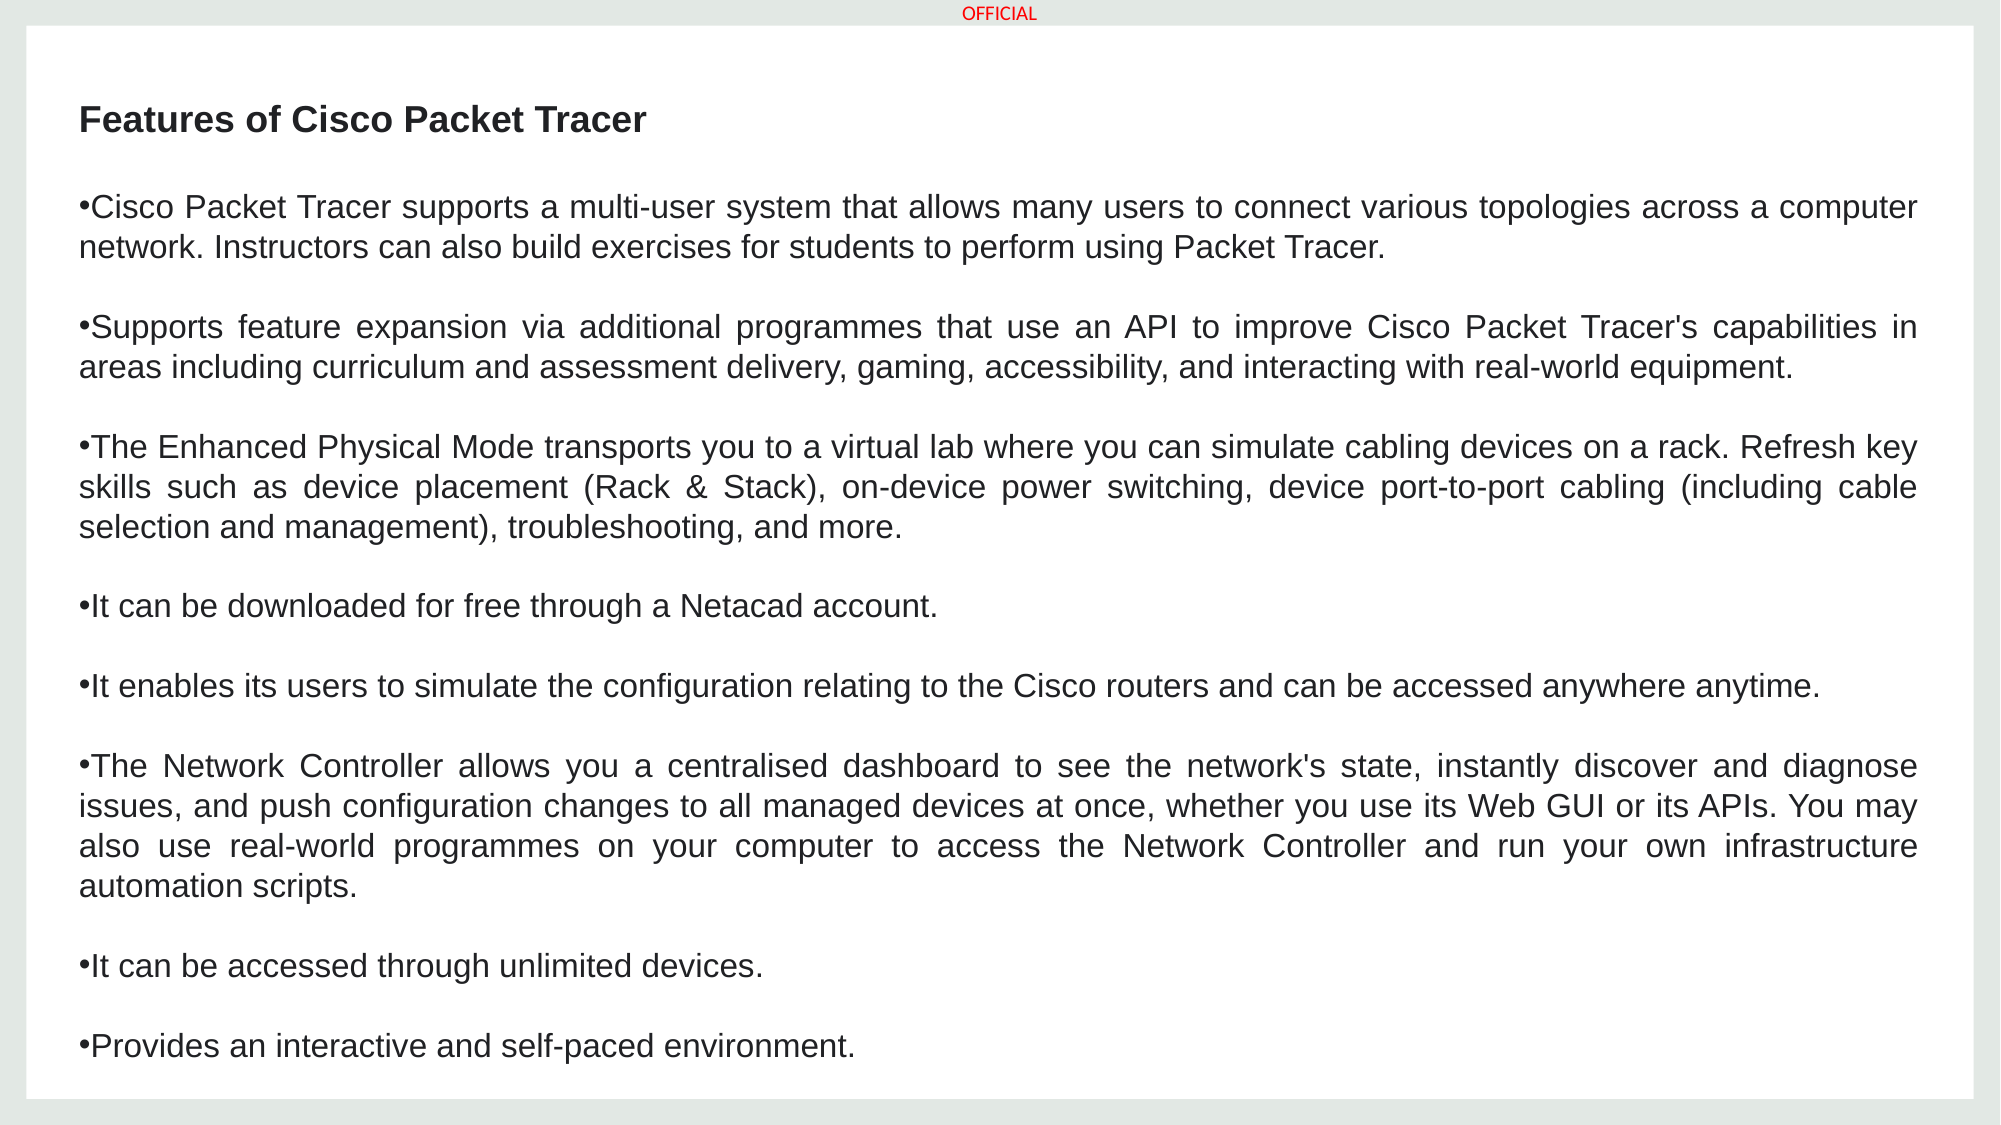

Features of Cisco Packet Tracer

Cisco Packet Tracer supports a multi-user system that allows many users to connect various topologies across a computer network. Instructors can also build exercises for students to perform using Packet Tracer.

Supports feature expansion via additional programmes that use an API to improve Cisco Packet Tracer's capabilities in areas including curriculum and assessment delivery, gaming, accessibility, and interacting with real-world equipment.

The Enhanced Physical Mode transports you to a virtual lab where you can simulate cabling devices on a rack. Refresh key skills such as device placement (Rack & Stack), on-device power switching, device port-to-port cabling (including cable selection and management), troubleshooting, and more.

It can be downloaded for free through a Netacad account.

It enables its users to simulate the configuration relating to the Cisco routers and can be accessed anywhere anytime.

The Network Controller allows you a centralised dashboard to see the network's state, instantly discover and diagnose issues, and push configuration changes to all managed devices at once, whether you use its Web GUI or its APIs. You may also use real-world programmes on your computer to access the Network Controller and run your own infrastructure automation scripts.

It can be accessed through unlimited devices.

Provides an interactive and self-paced environment.